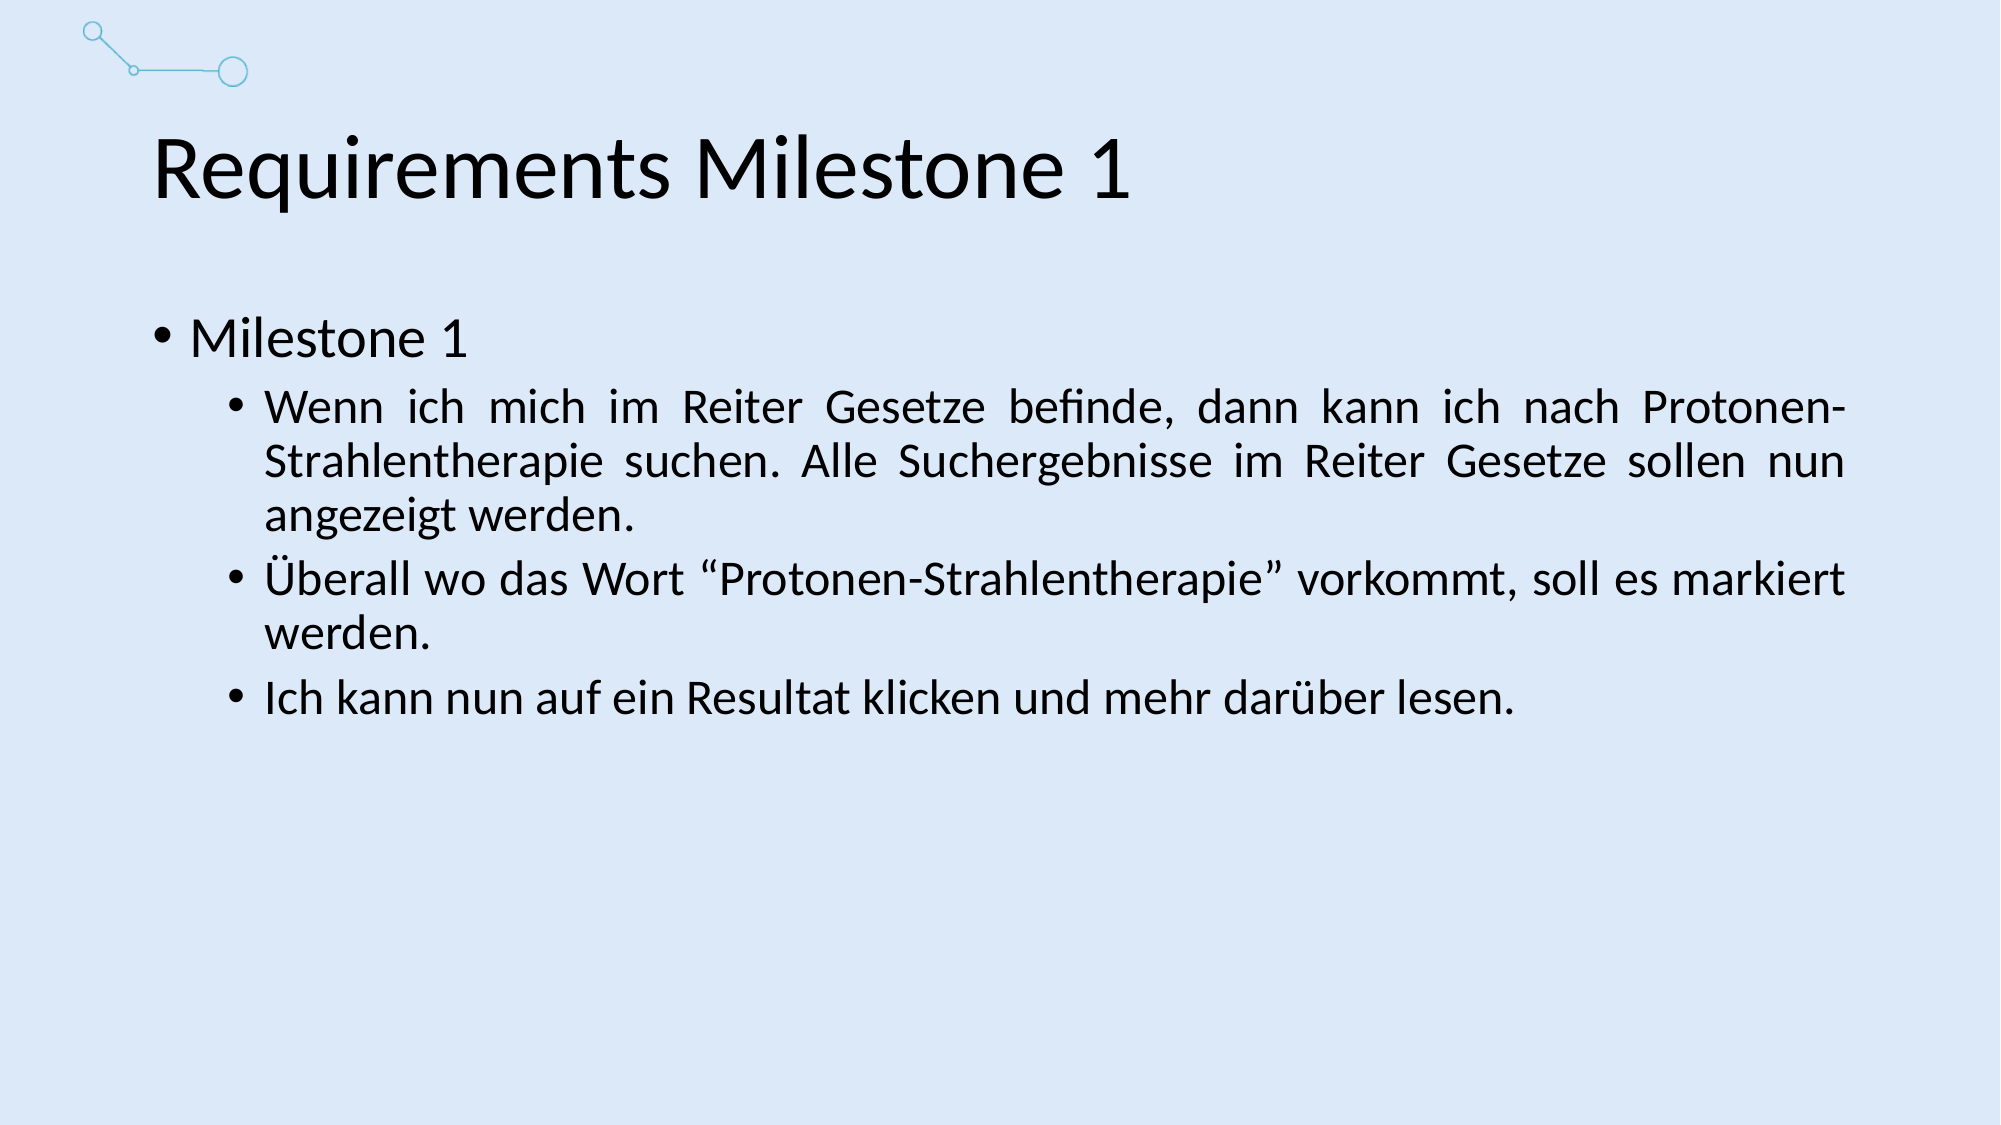

# Requirements Milestone 1
Milestone 1
Wenn ich mich im Reiter Gesetze befinde, dann kann ich nach Protonen-Strahlentherapie suchen. Alle Suchergebnisse im Reiter Gesetze sollen nun angezeigt werden.
Überall wo das Wort “Protonen-Strahlentherapie” vorkommt, soll es markiert werden.
Ich kann nun auf ein Resultat klicken und mehr darüber lesen.